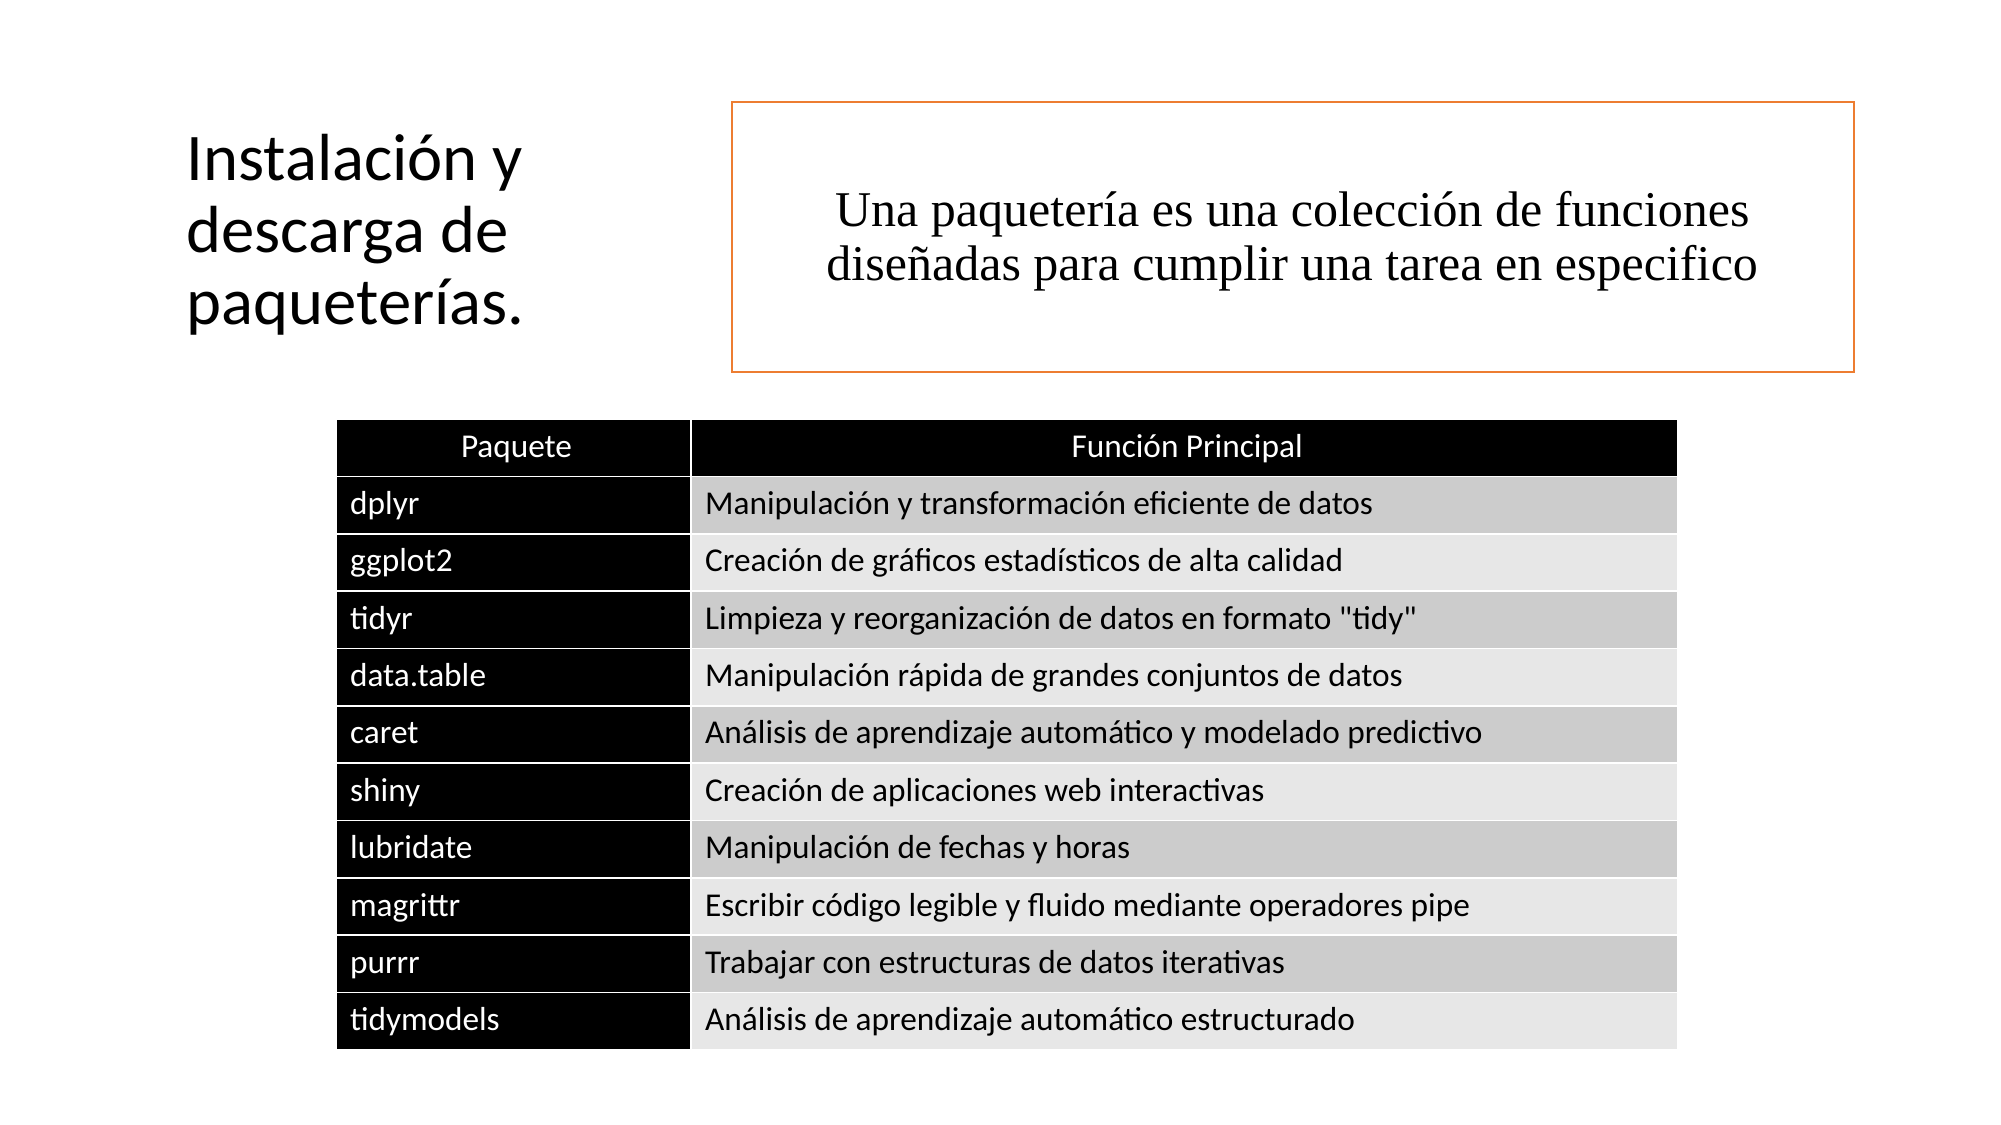

Instalación y descarga de paqueterías.
Una paquetería es una colección de funciones diseñadas para cumplir una tarea en especifico
| Paquete | Función Principal |
| --- | --- |
| dplyr | Manipulación y transformación eficiente de datos |
| ggplot2 | Creación de gráficos estadísticos de alta calidad |
| tidyr | Limpieza y reorganización de datos en formato "tidy" |
| data.table | Manipulación rápida de grandes conjuntos de datos |
| caret | Análisis de aprendizaje automático y modelado predictivo |
| shiny | Creación de aplicaciones web interactivas |
| lubridate | Manipulación de fechas y horas |
| magrittr | Escribir código legible y fluido mediante operadores pipe |
| purrr | Trabajar con estructuras de datos iterativas |
| tidymodels | Análisis de aprendizaje automático estructurado |